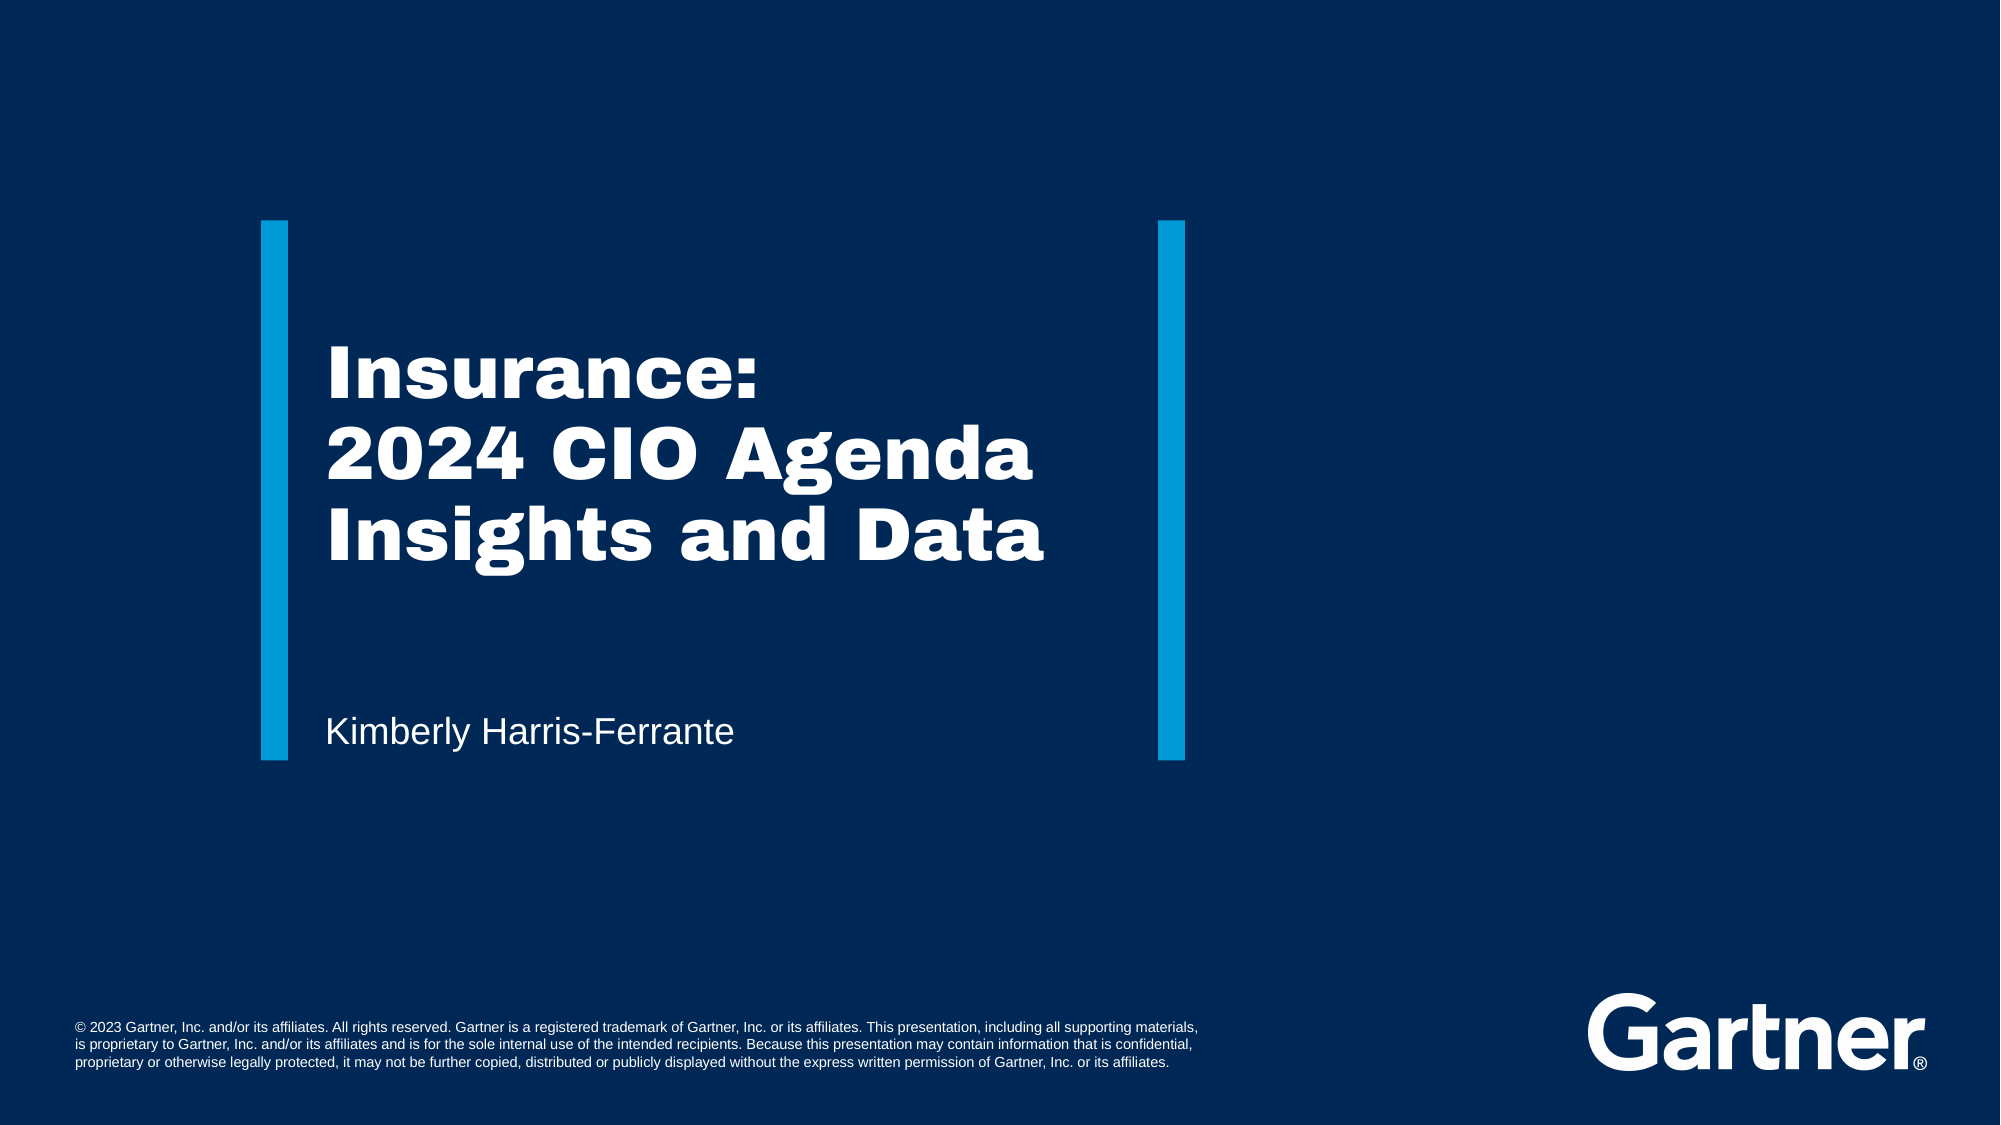

# Insurance: 2024 CIO Agenda Insights and Data
Kimberly Harris-Ferrante